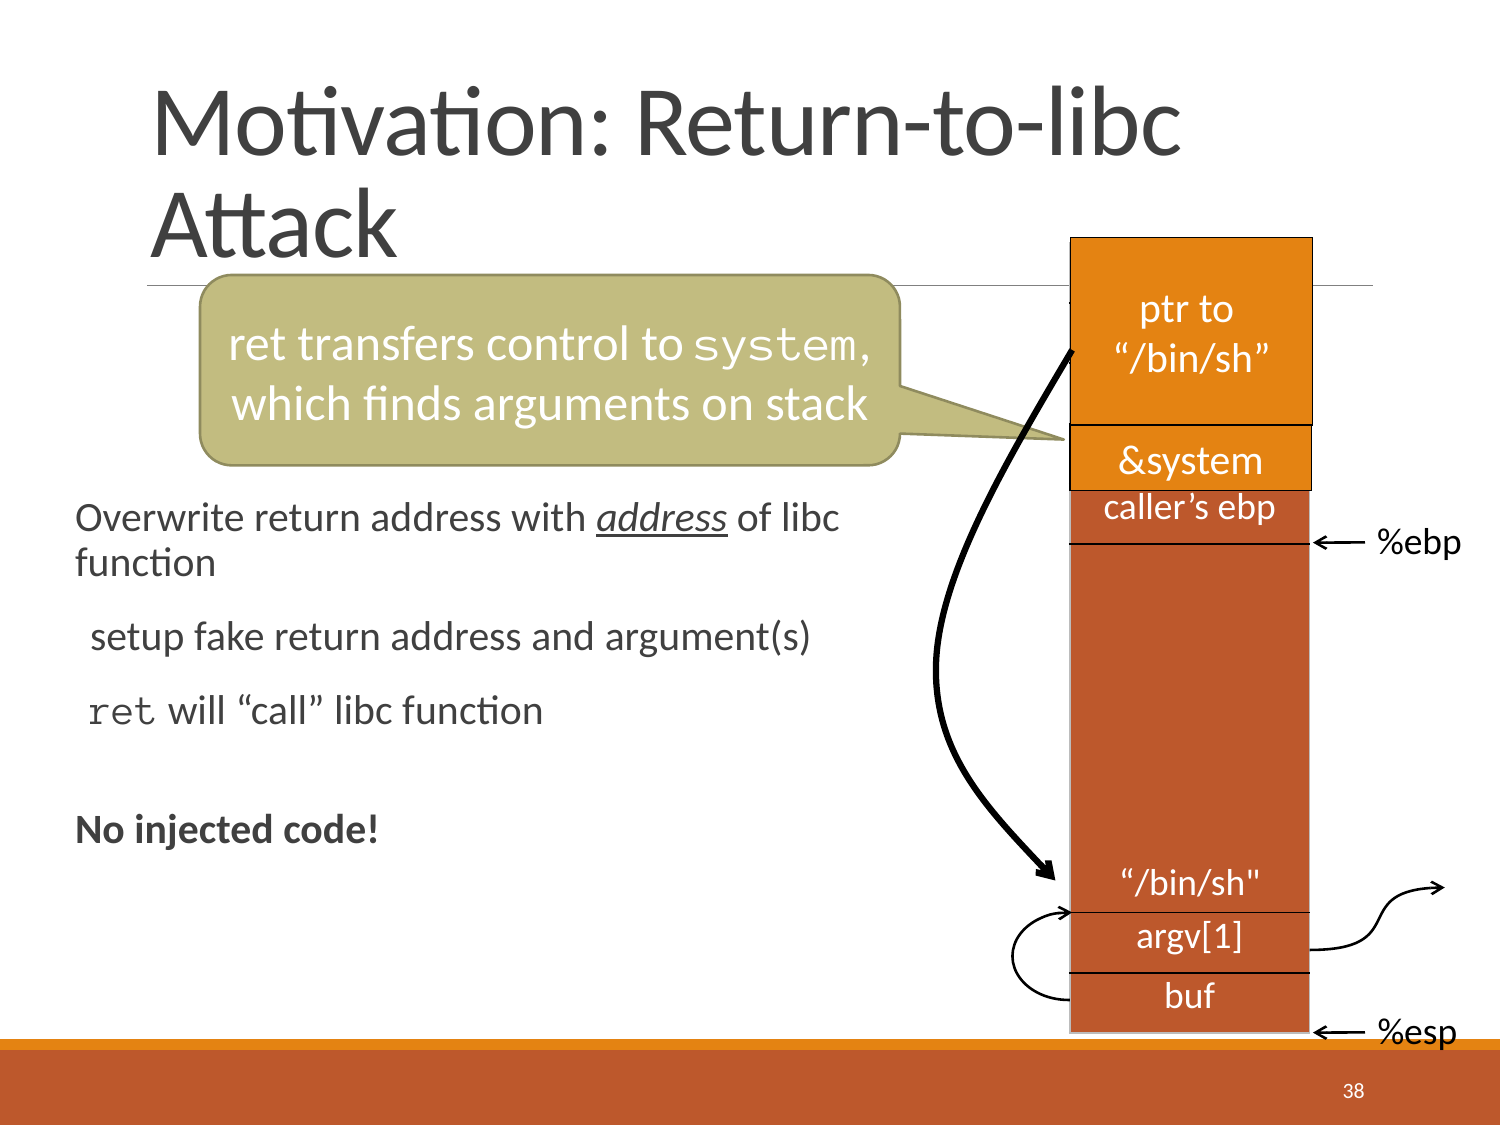

# Motivation: Return-to-libc Attack
ptr to
“/bin/sh”
| … |
| --- |
| argv |
| argc |
| return addr |
| caller’s ebp |
| “/bin/sh" |
| argv[1] |
| buf |
ret transfers control to system, which finds arguments on stack

&system
Overwrite return address with address of libc function
setup fake return address and argument(s)
ret will “call” libc function
No injected code!
%ebp

%esp
38